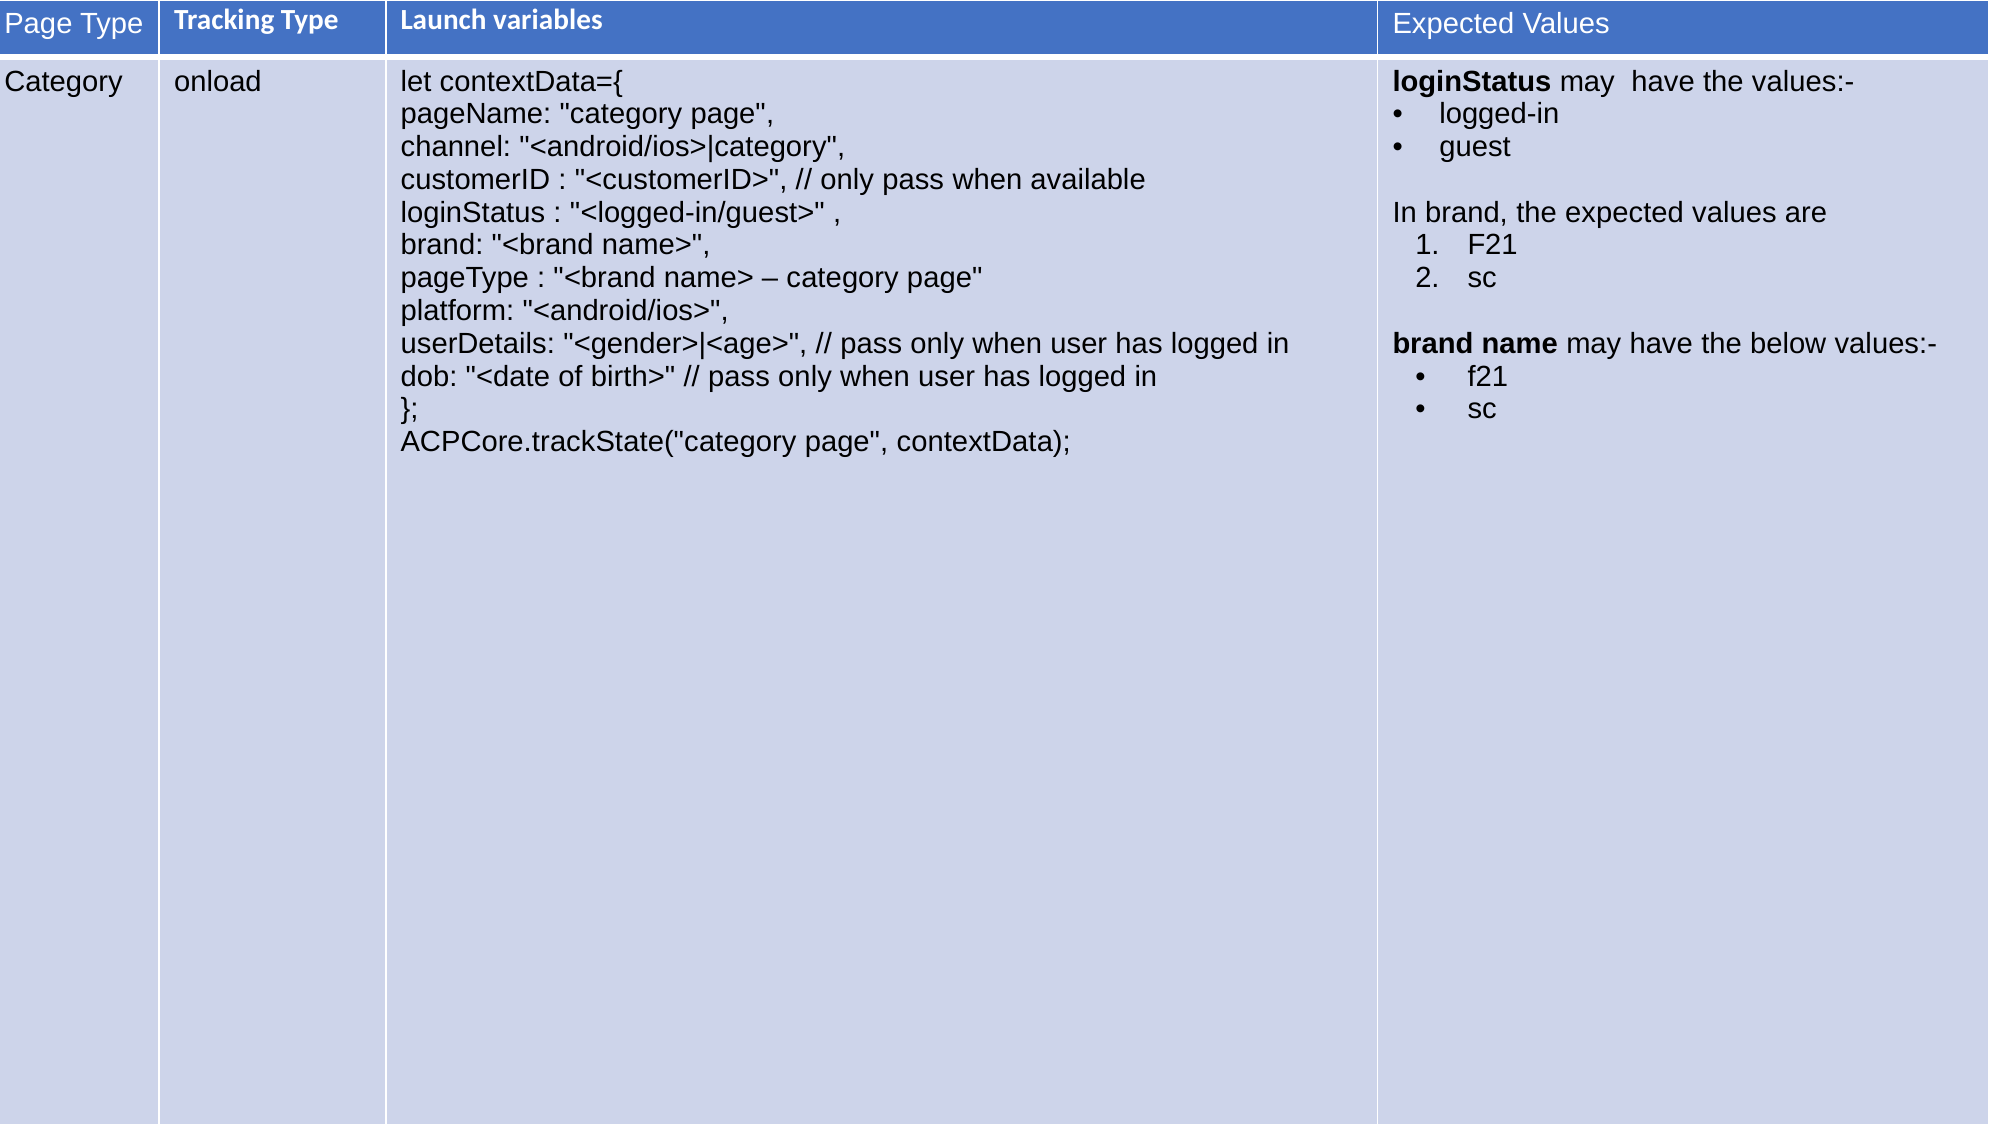

| Page Type | Tracking Type | Launch variables | Expected Values |
| --- | --- | --- | --- |
| Category | onload | let contextData={ pageName: "category page", channel: "<android/ios>|category", customerID : "<customerID>", // only pass when available loginStatus : "<logged-in/guest>" , brand: "<brand name>", pageType : "<brand name> – category page" platform: "<android/ios>", userDetails: "<gender>|<age>", // pass only when user has logged in dob: "<date of birth>" // pass only when user has logged in }; ACPCore.trackState("category page", contextData); | loginStatus may have the values:- logged-in guest In brand, the expected values are F21 sc brand name may have the below values:- f21 sc |